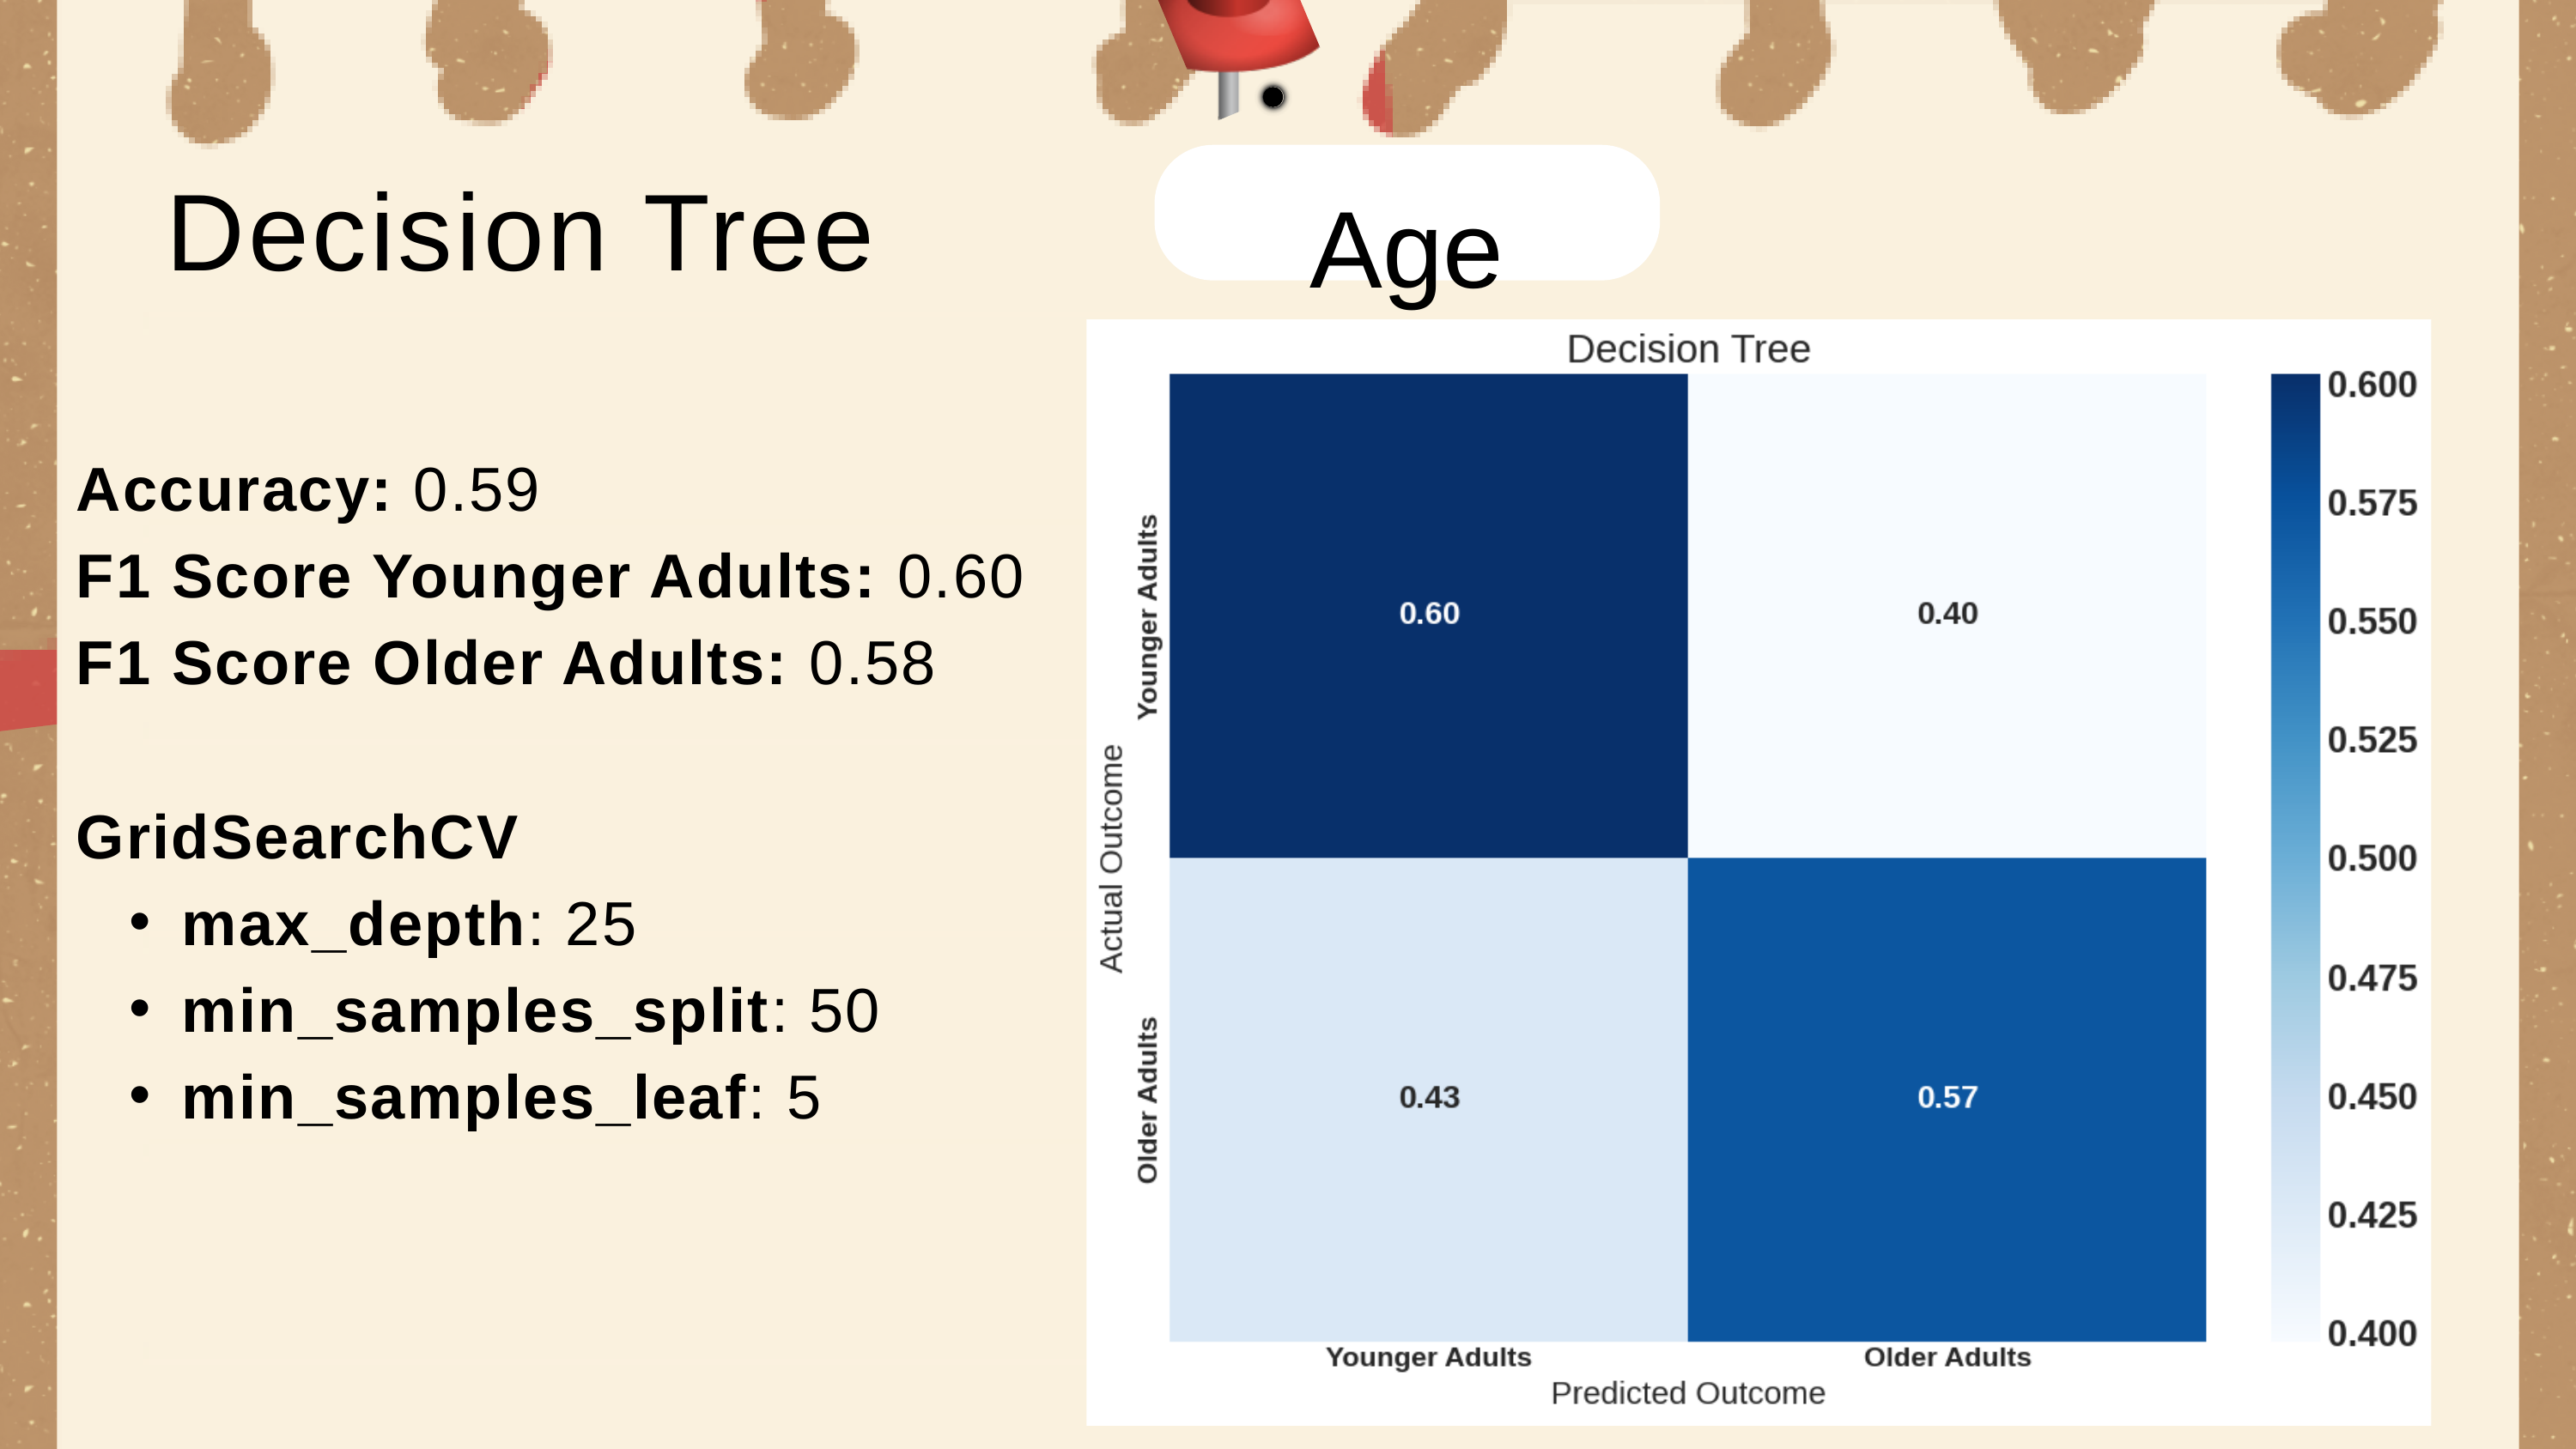

Decision Tree

Age

Accuracy: 0.59
F1 Score Younger Adults: 0.60
F1 Score Older Adults: 0.58

GridSearchCV
max_depth: 25
min_samples_split: 50
min_samples_leaf: 5